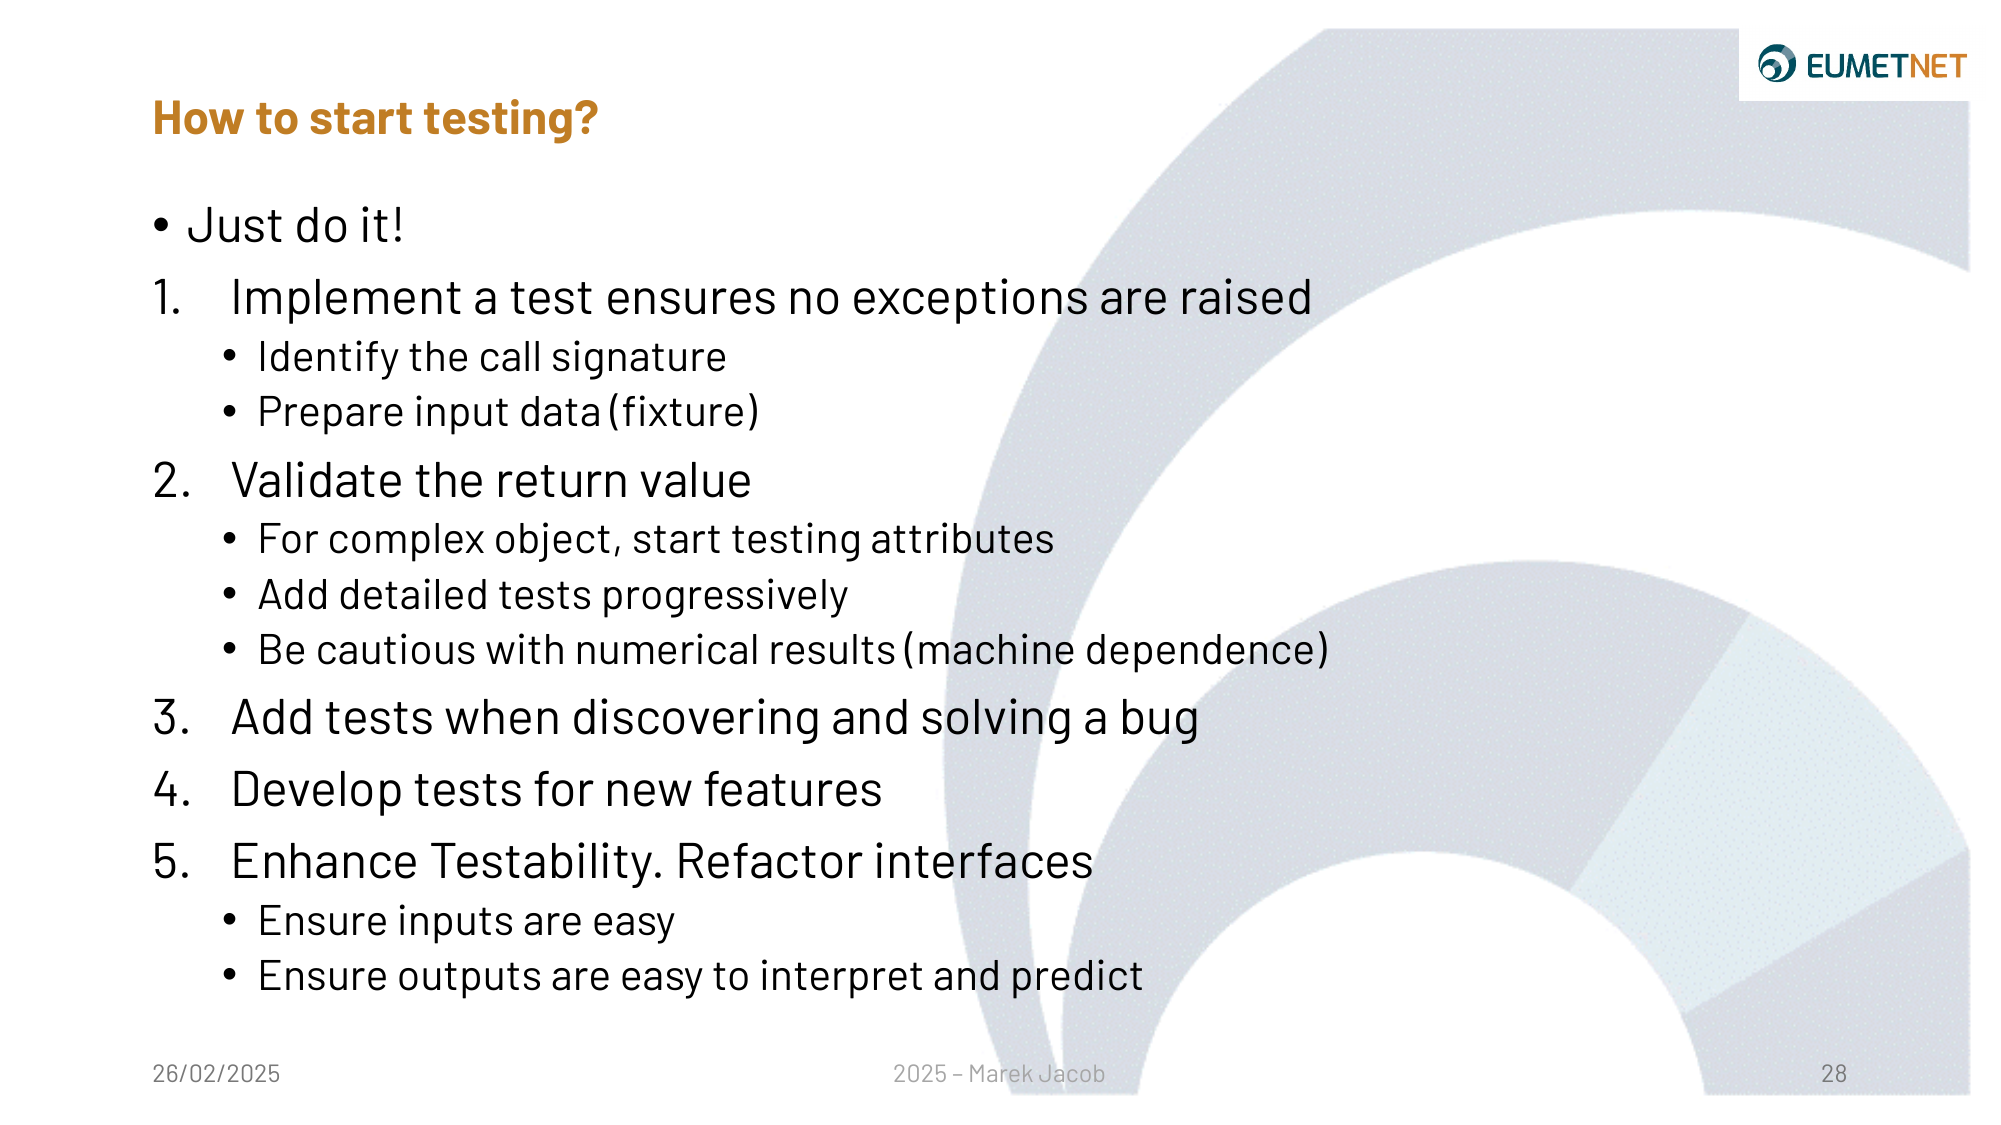

# How to start testing?
Just do it!
Implement a test ensures no exceptions are raised
Identify the call signature
Prepare input data (fixture)
Validate the return value
For complex object, start testing attributes
Add detailed tests progressively
Be cautious with numerical results (machine dependence)
Add tests when discovering and solving a bug
Develop tests for new features
Enhance Testability. Refactor interfaces
Ensure inputs are easy
Ensure outputs are easy to interpret and predict
26/02/2025
2025 – Marek Jacob
28